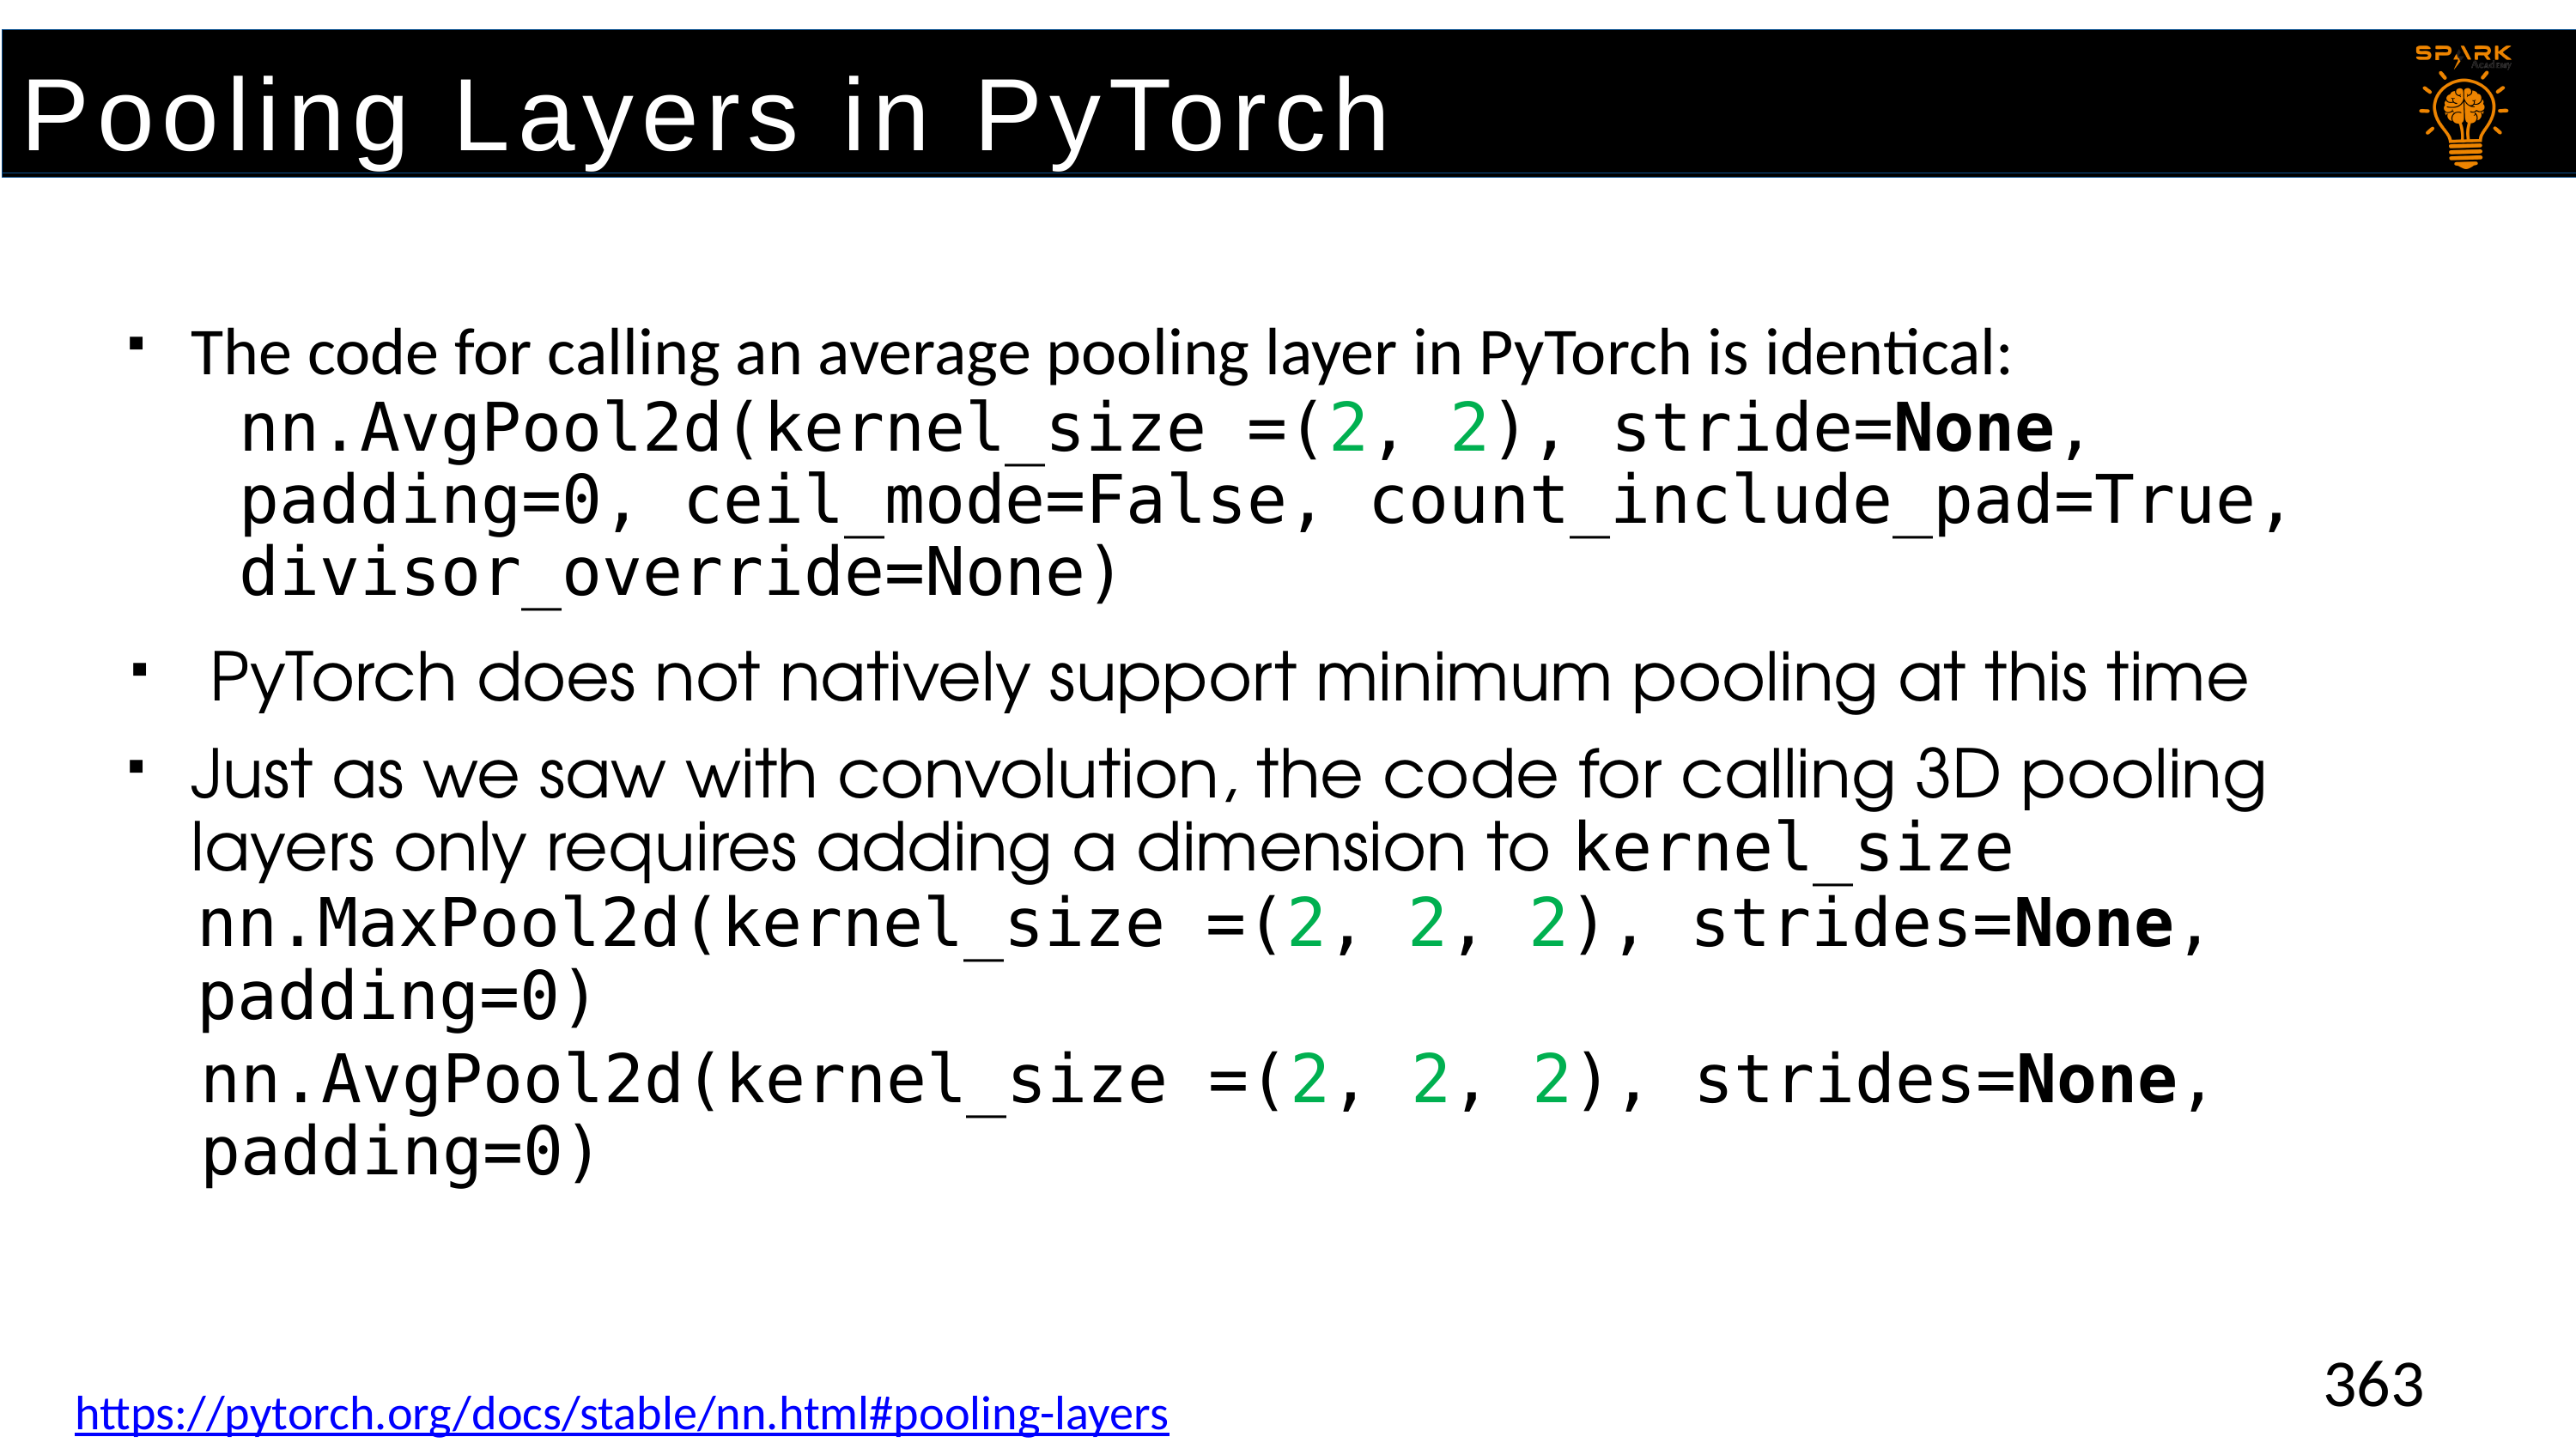

Pooling Layers in PyTorch
3D Downsampling

The code for calling an average pooling layer in PyTorch is identical:
nn.AvgPool2d(kernel_size =(2, 2), stride=None, padding=0, ceil_mode=False, count_include_pad=True, divisor_override=None)
PyTorch does not natively support minimum pooling at this time
Just as we saw with convolution, the code for calling 3D pooling layers only requires adding a dimension to kernel_size
nn.MaxPool2d(kernel_size =(2, 2, 2), strides=None, padding=0)
nn.AvgPool2d(kernel_size =(2, 2, 2), strides=None, padding=0)

363
363
https://pytorch.org/docs/stable/nn.html#pooling-layers